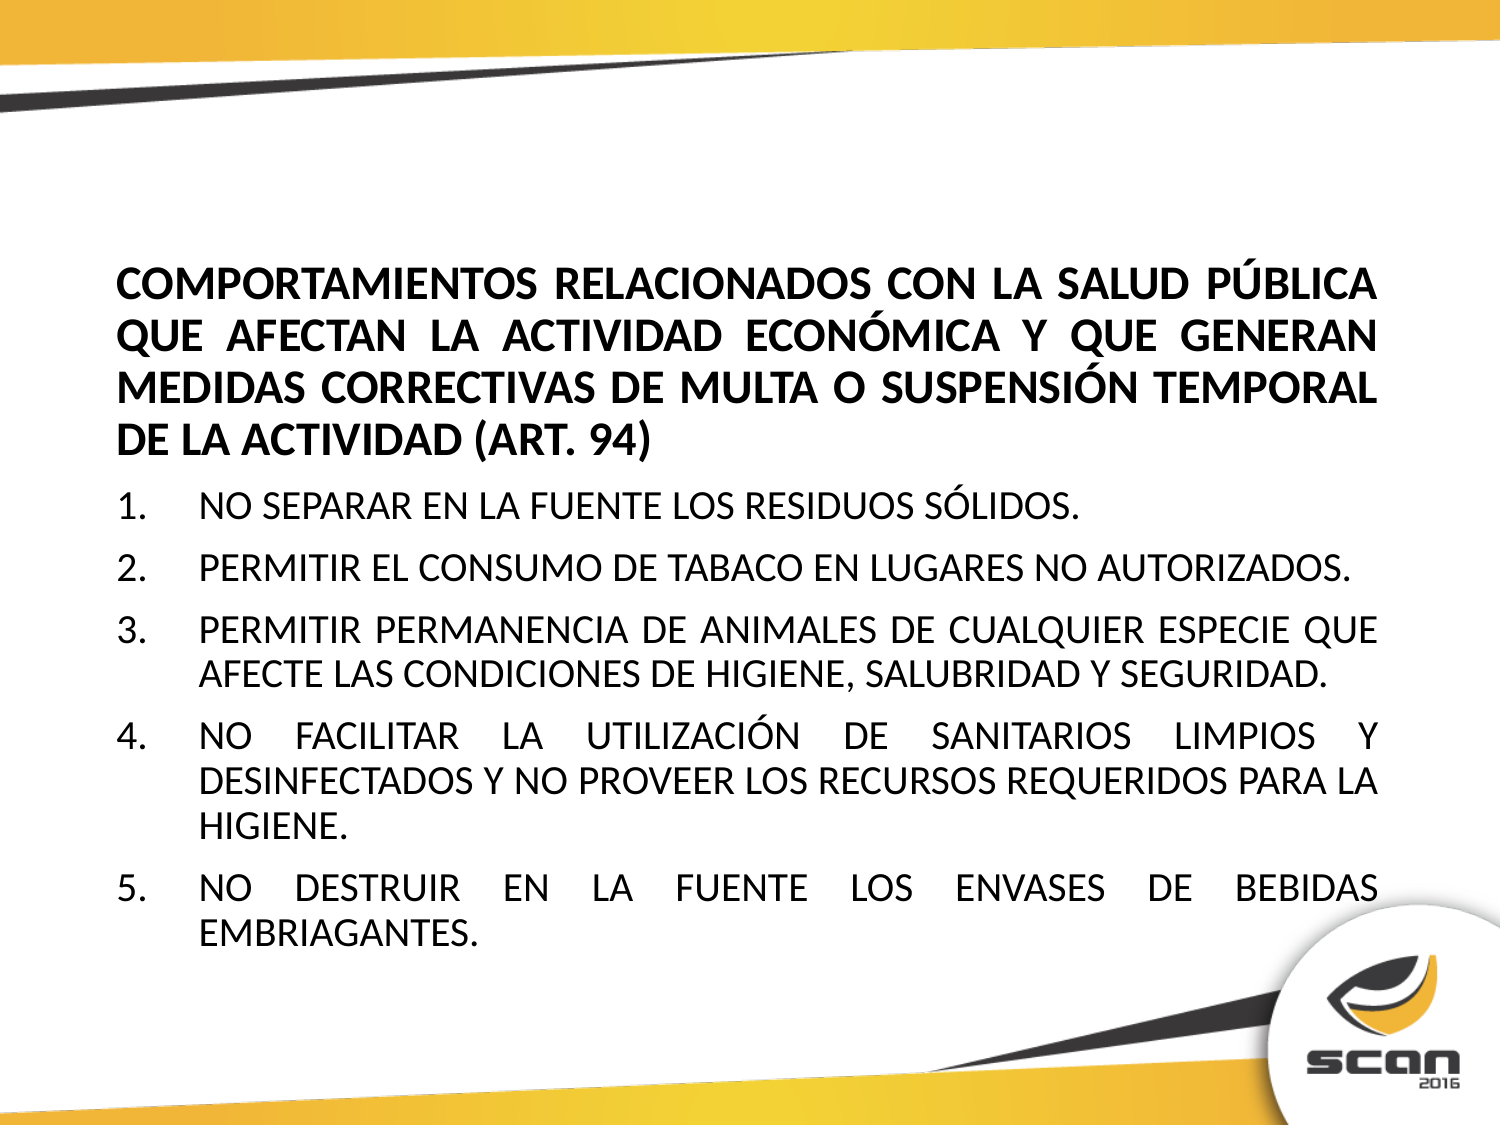

COMPORTAMIENTOS RELACIONADOS CON LA SALUD PÚBLICA QUE AFECTAN LA ACTIVIDAD ECONÓMICA Y QUE GENERAN MEDIDAS CORRECTIVAS DE MULTA O SUSPENSIÓN TEMPORAL DE LA ACTIVIDAD (ART. 94)
NO SEPARAR EN LA FUENTE LOS RESIDUOS SÓLIDOS.
PERMITIR EL CONSUMO DE TABACO EN LUGARES NO AUTORIZADOS.
PERMITIR PERMANENCIA DE ANIMALES DE CUALQUIER ESPECIE QUE AFECTE LAS CONDICIONES DE HIGIENE, SALUBRIDAD Y SEGURIDAD.
NO FACILITAR LA UTILIZACIÓN DE SANITARIOS LIMPIOS Y DESINFECTADOS Y NO PROVEER LOS RECURSOS REQUERIDOS PARA LA HIGIENE.
NO DESTRUIR EN LA FUENTE LOS ENVASES DE BEBIDAS EMBRIAGANTES.